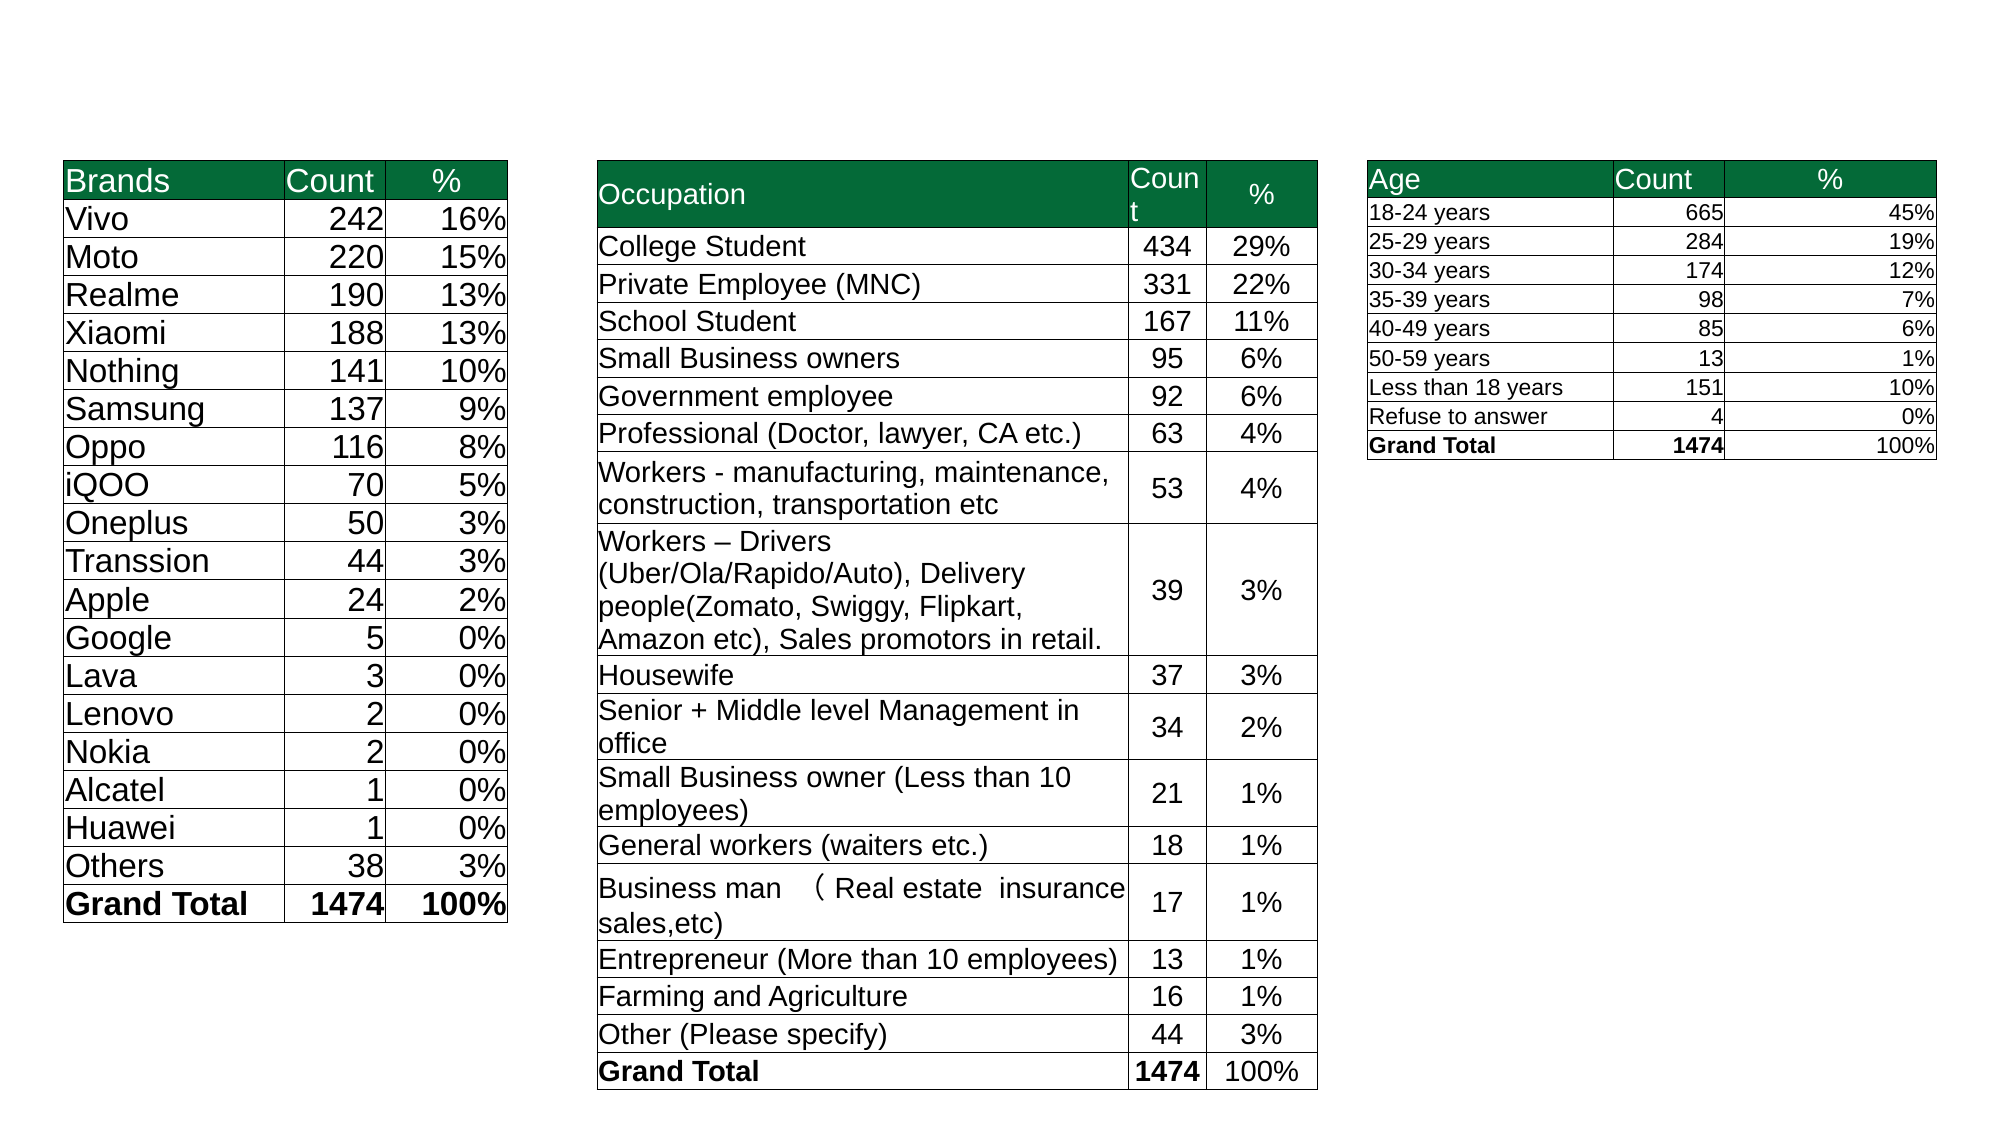

#
| Brands | Count | % |
| --- | --- | --- |
| Vivo | 242 | 16% |
| Moto | 220 | 15% |
| Realme | 190 | 13% |
| Xiaomi | 188 | 13% |
| Nothing | 141 | 10% |
| Samsung | 137 | 9% |
| Oppo | 116 | 8% |
| iQOO | 70 | 5% |
| Oneplus | 50 | 3% |
| Transsion | 44 | 3% |
| Apple | 24 | 2% |
| Google | 5 | 0% |
| Lava | 3 | 0% |
| Lenovo | 2 | 0% |
| Nokia | 2 | 0% |
| Alcatel | 1 | 0% |
| Huawei | 1 | 0% |
| Others | 38 | 3% |
| Grand Total | 1474 | 100% |
| Occupation | Count | % |
| --- | --- | --- |
| College Student | 434 | 29% |
| Private Employee (MNC) | 331 | 22% |
| School Student | 167 | 11% |
| Small Business owners | 95 | 6% |
| Government employee | 92 | 6% |
| Professional (Doctor, lawyer, CA etc.) | 63 | 4% |
| Workers - manufacturing, maintenance, construction, transportation etc | 53 | 4% |
| Workers – Drivers (Uber/Ola/Rapido/Auto), Delivery people(Zomato, Swiggy, Flipkart, Amazon etc), Sales promotors in retail. | 39 | 3% |
| Housewife | 37 | 3% |
| Senior + Middle level Management in office | 34 | 2% |
| Small Business owner (Less than 10 employees) | 21 | 1% |
| General workers (waiters etc.) | 18 | 1% |
| Business man （Real estate insurance sales,etc) | 17 | 1% |
| Entrepreneur (More than 10 employees) | 13 | 1% |
| Farming and Agriculture | 16 | 1% |
| Other (Please specify) | 44 | 3% |
| Grand Total | 1474 | 100% |
| Age | Count | % |
| --- | --- | --- |
| 18-24 years | 665 | 45% |
| 25-29 years | 284 | 19% |
| 30-34 years | 174 | 12% |
| 35-39 years | 98 | 7% |
| 40-49 years | 85 | 6% |
| 50-59 years | 13 | 1% |
| Less than 18 years | 151 | 10% |
| Refuse to answer | 4 | 0% |
| Grand Total | 1474 | 100% |